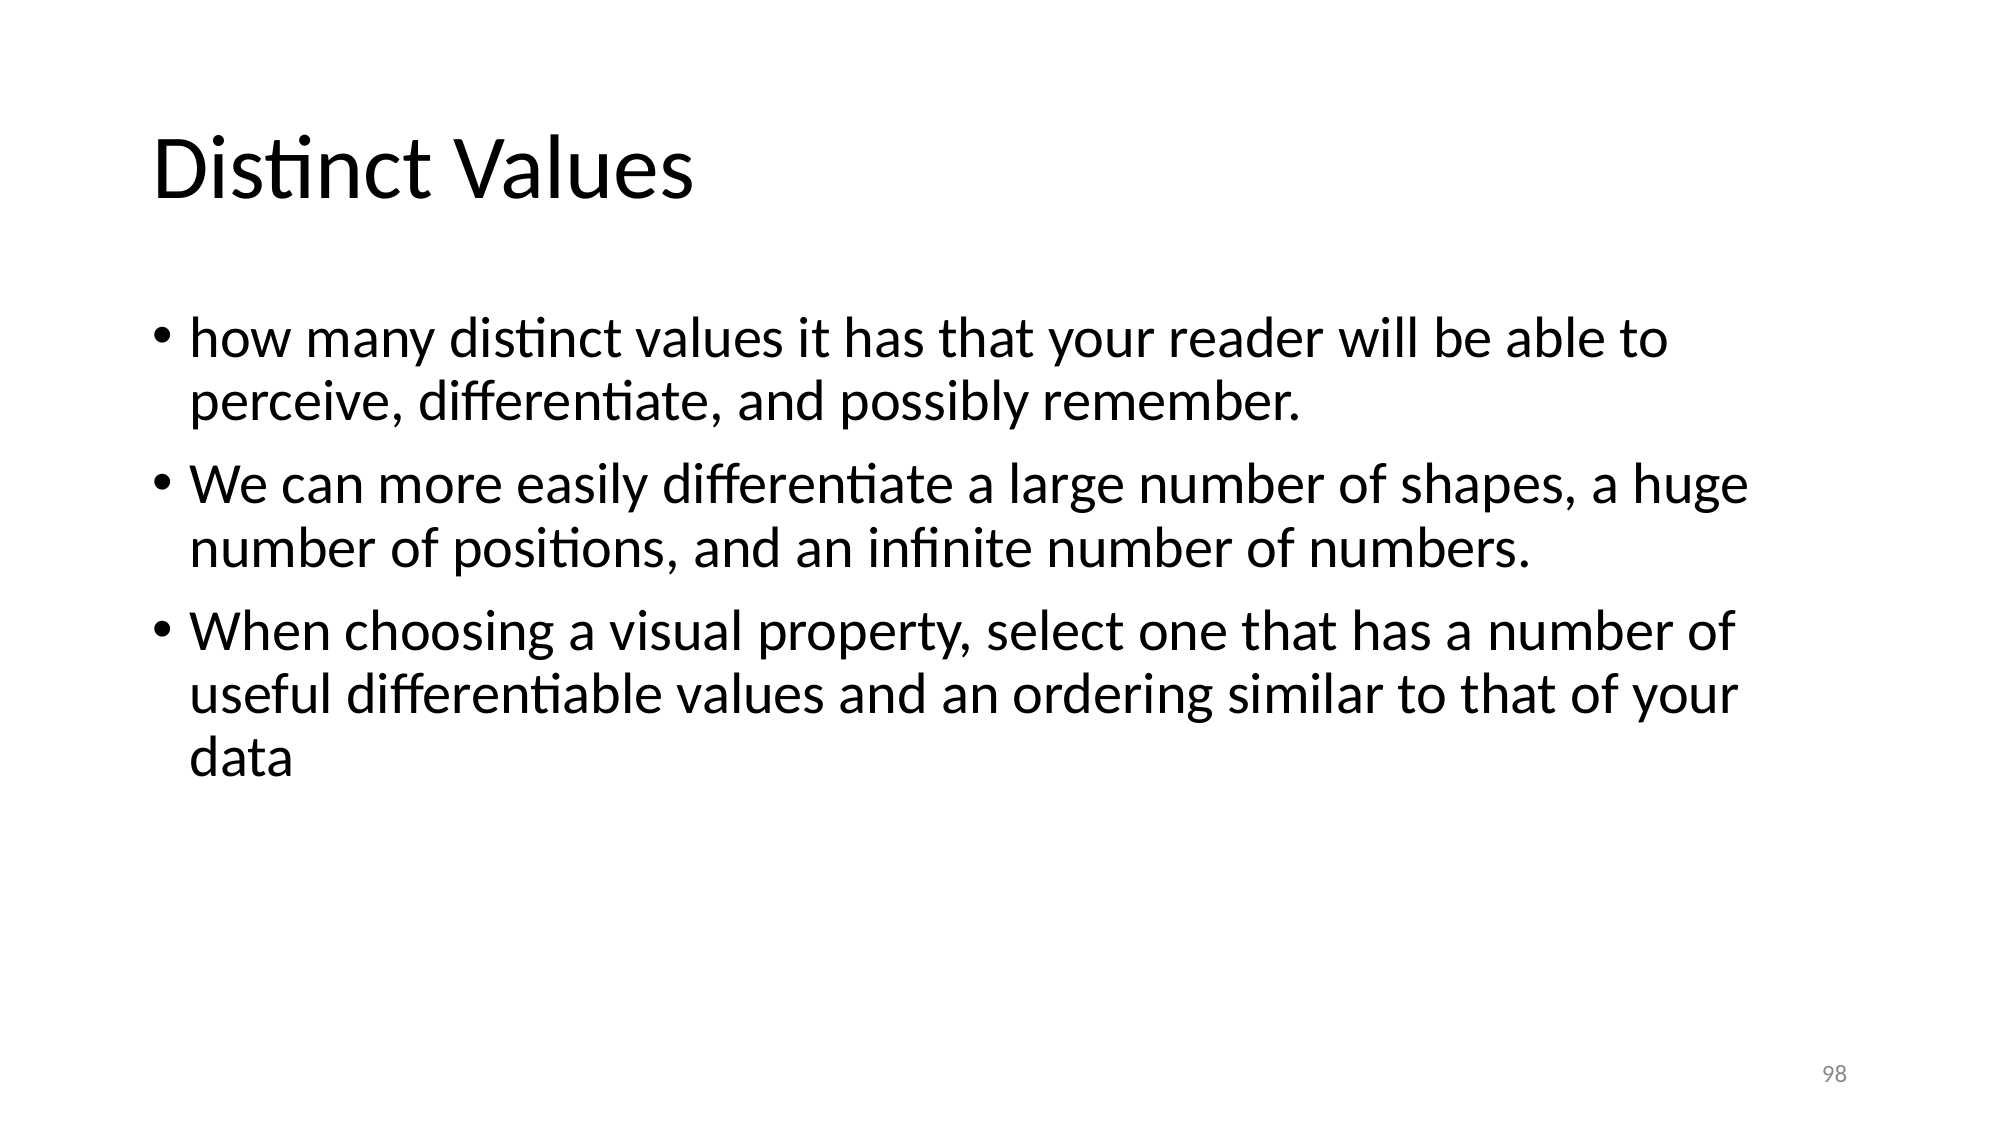

# Distinct Values
how many distinct values it has that your reader will be able to perceive, differentiate, and possibly remember.
We can more easily differentiate a large number of shapes, a huge number of positions, and an infinite number of numbers.
When choosing a visual property, select one that has a number of useful differentiable values and an ordering similar to that of your data
98